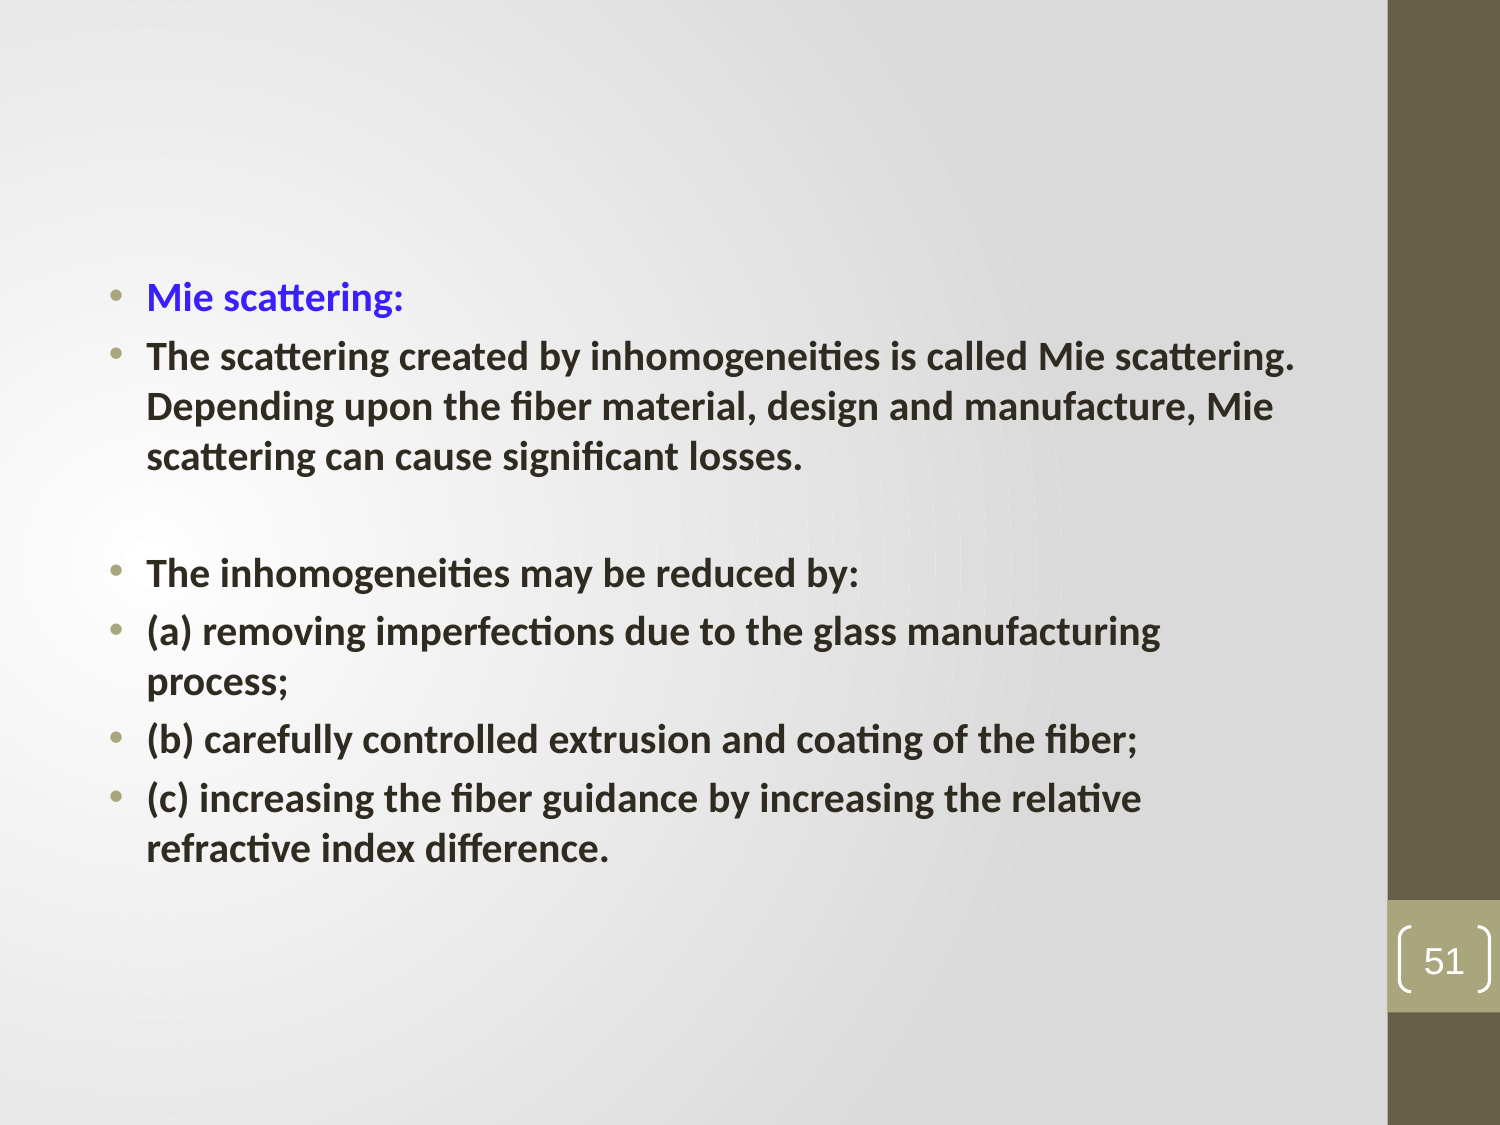

#
Mie scattering:
The scattering created by inhomogeneities is called Mie scattering. Depending upon the fiber material, design and manufacture, Mie scattering can cause significant losses.

The inhomogeneities may be reduced by:
(a) removing imperfections due to the glass manufacturing process;
(b) carefully controlled extrusion and coating of the fiber;
(c) increasing the fiber guidance by increasing the relative refractive index difference.
51